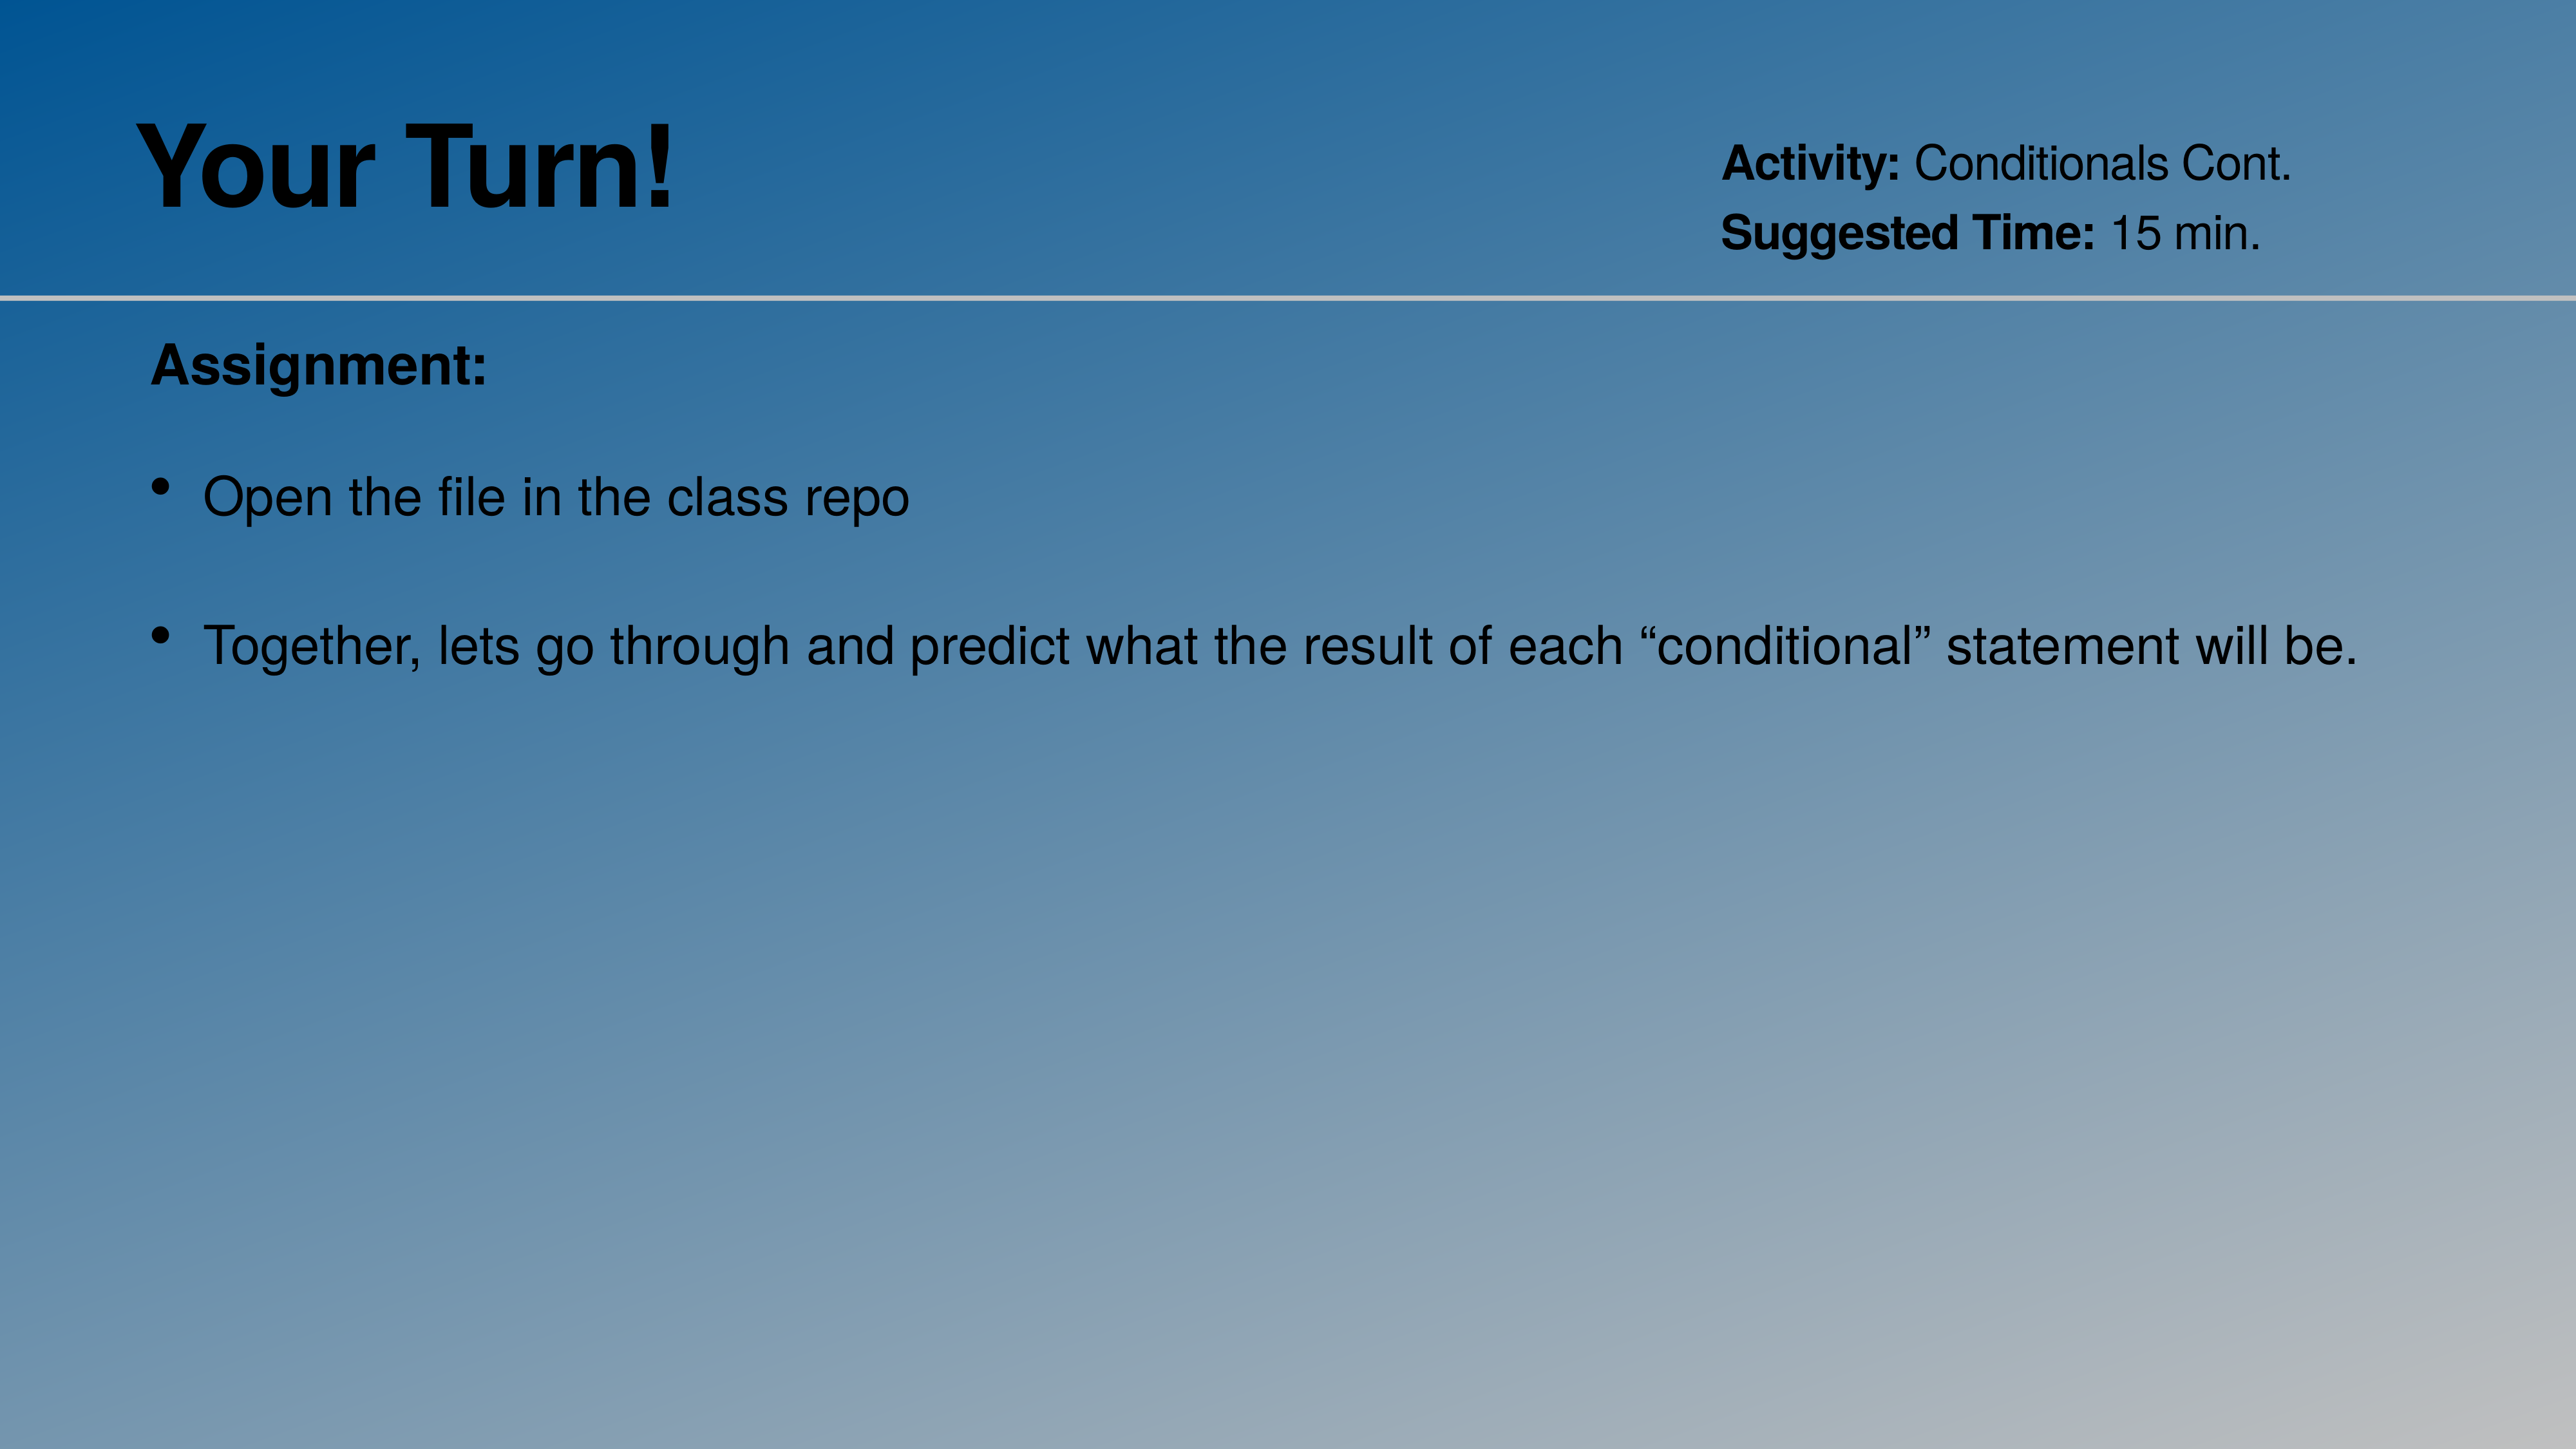

# Your Turn!
Activity: Conditionals Cont.
Suggested Time: 15 min.
Assignment:
Open the file in the class repo
Together, lets go through and predict what the result of each “conditional” statement will be.